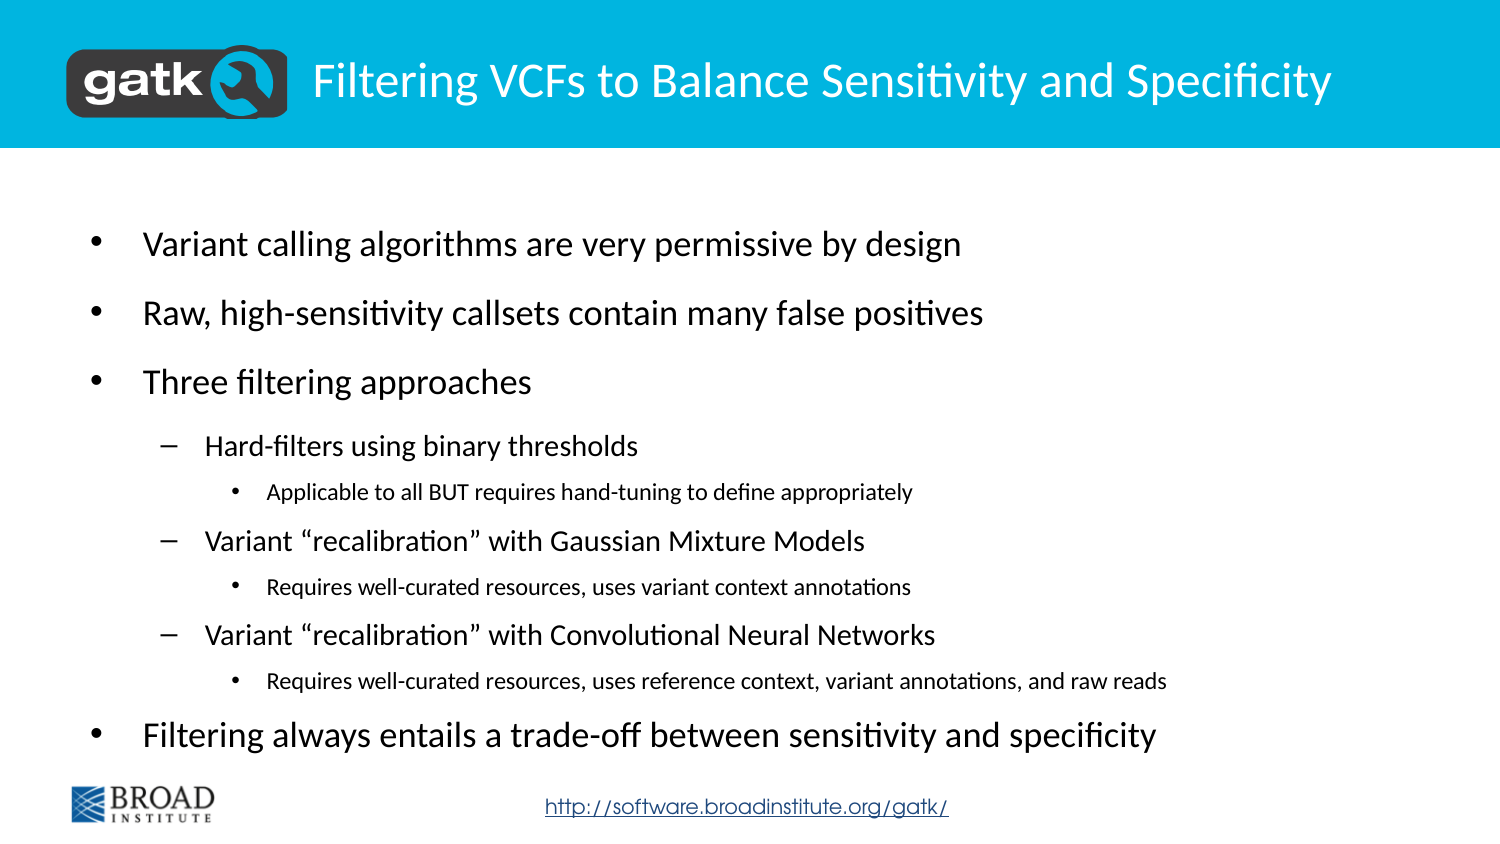

# Filtering VCFs to Balance Sensitivity and Specificity
Variant calling algorithms are very permissive by design
Raw, high-sensitivity callsets contain many false positives
Three filtering approaches
Hard-filters using binary thresholds
Applicable to all BUT requires hand-tuning to define appropriately
Variant “recalibration” with Gaussian Mixture Models
Requires well-curated resources, uses variant context annotations
Variant “recalibration” with Convolutional Neural Networks
Requires well-curated resources, uses reference context, variant annotations, and raw reads
Filtering always entails a trade-off between sensitivity and specificity